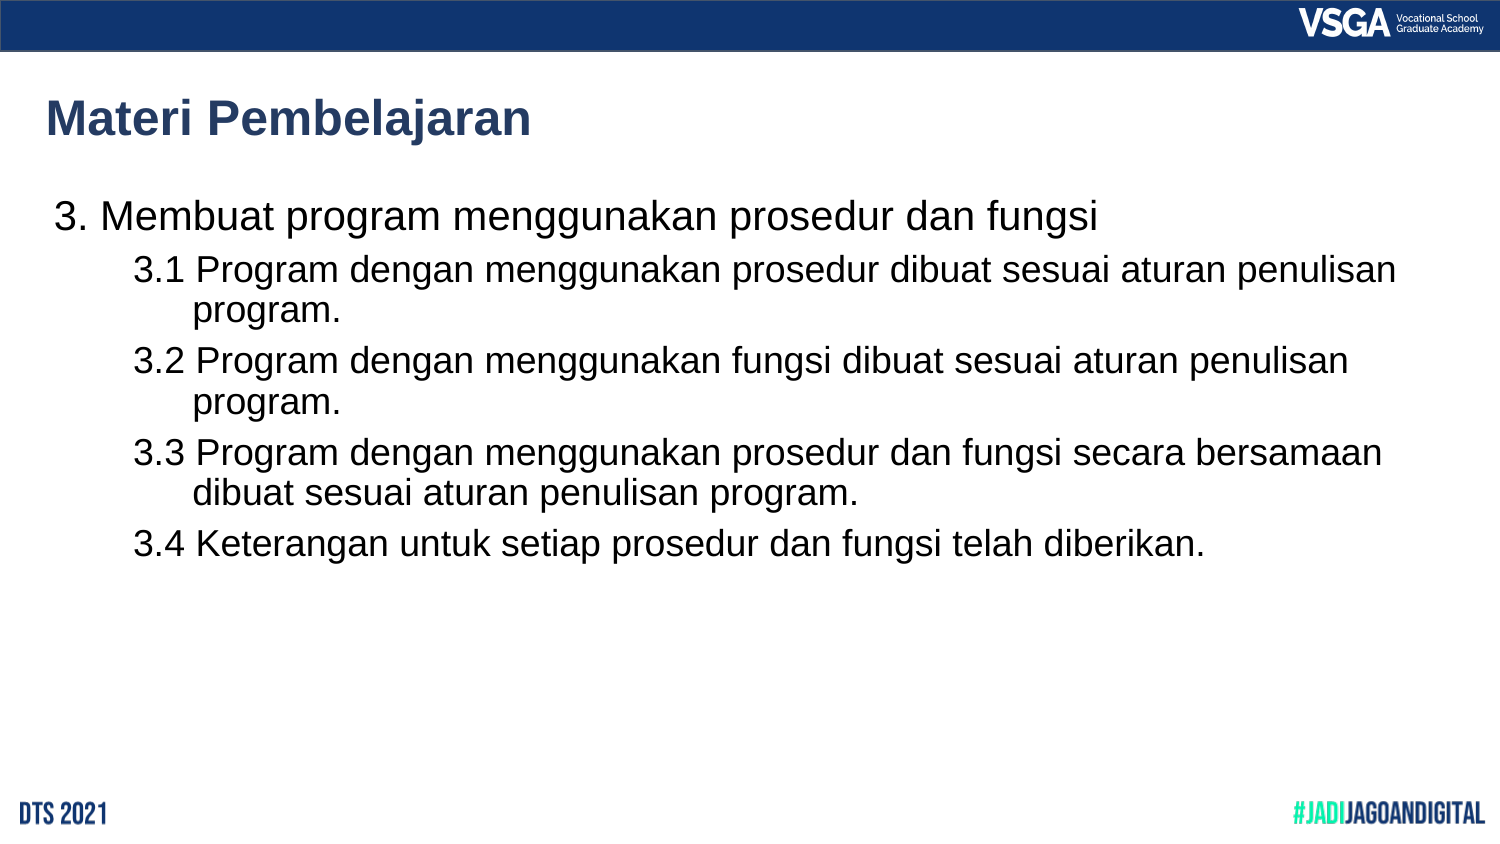

# Materi Pembelajaran
3. Membuat program menggunakan prosedur dan fungsi
3.1 Program dengan menggunakan prosedur dibuat sesuai aturan penulisan program.
3.2 Program dengan menggunakan fungsi dibuat sesuai aturan penulisan program.
3.3 Program dengan menggunakan prosedur dan fungsi secara bersamaan dibuat sesuai aturan penulisan program.
3.4 Keterangan untuk setiap prosedur dan fungsi telah diberikan.